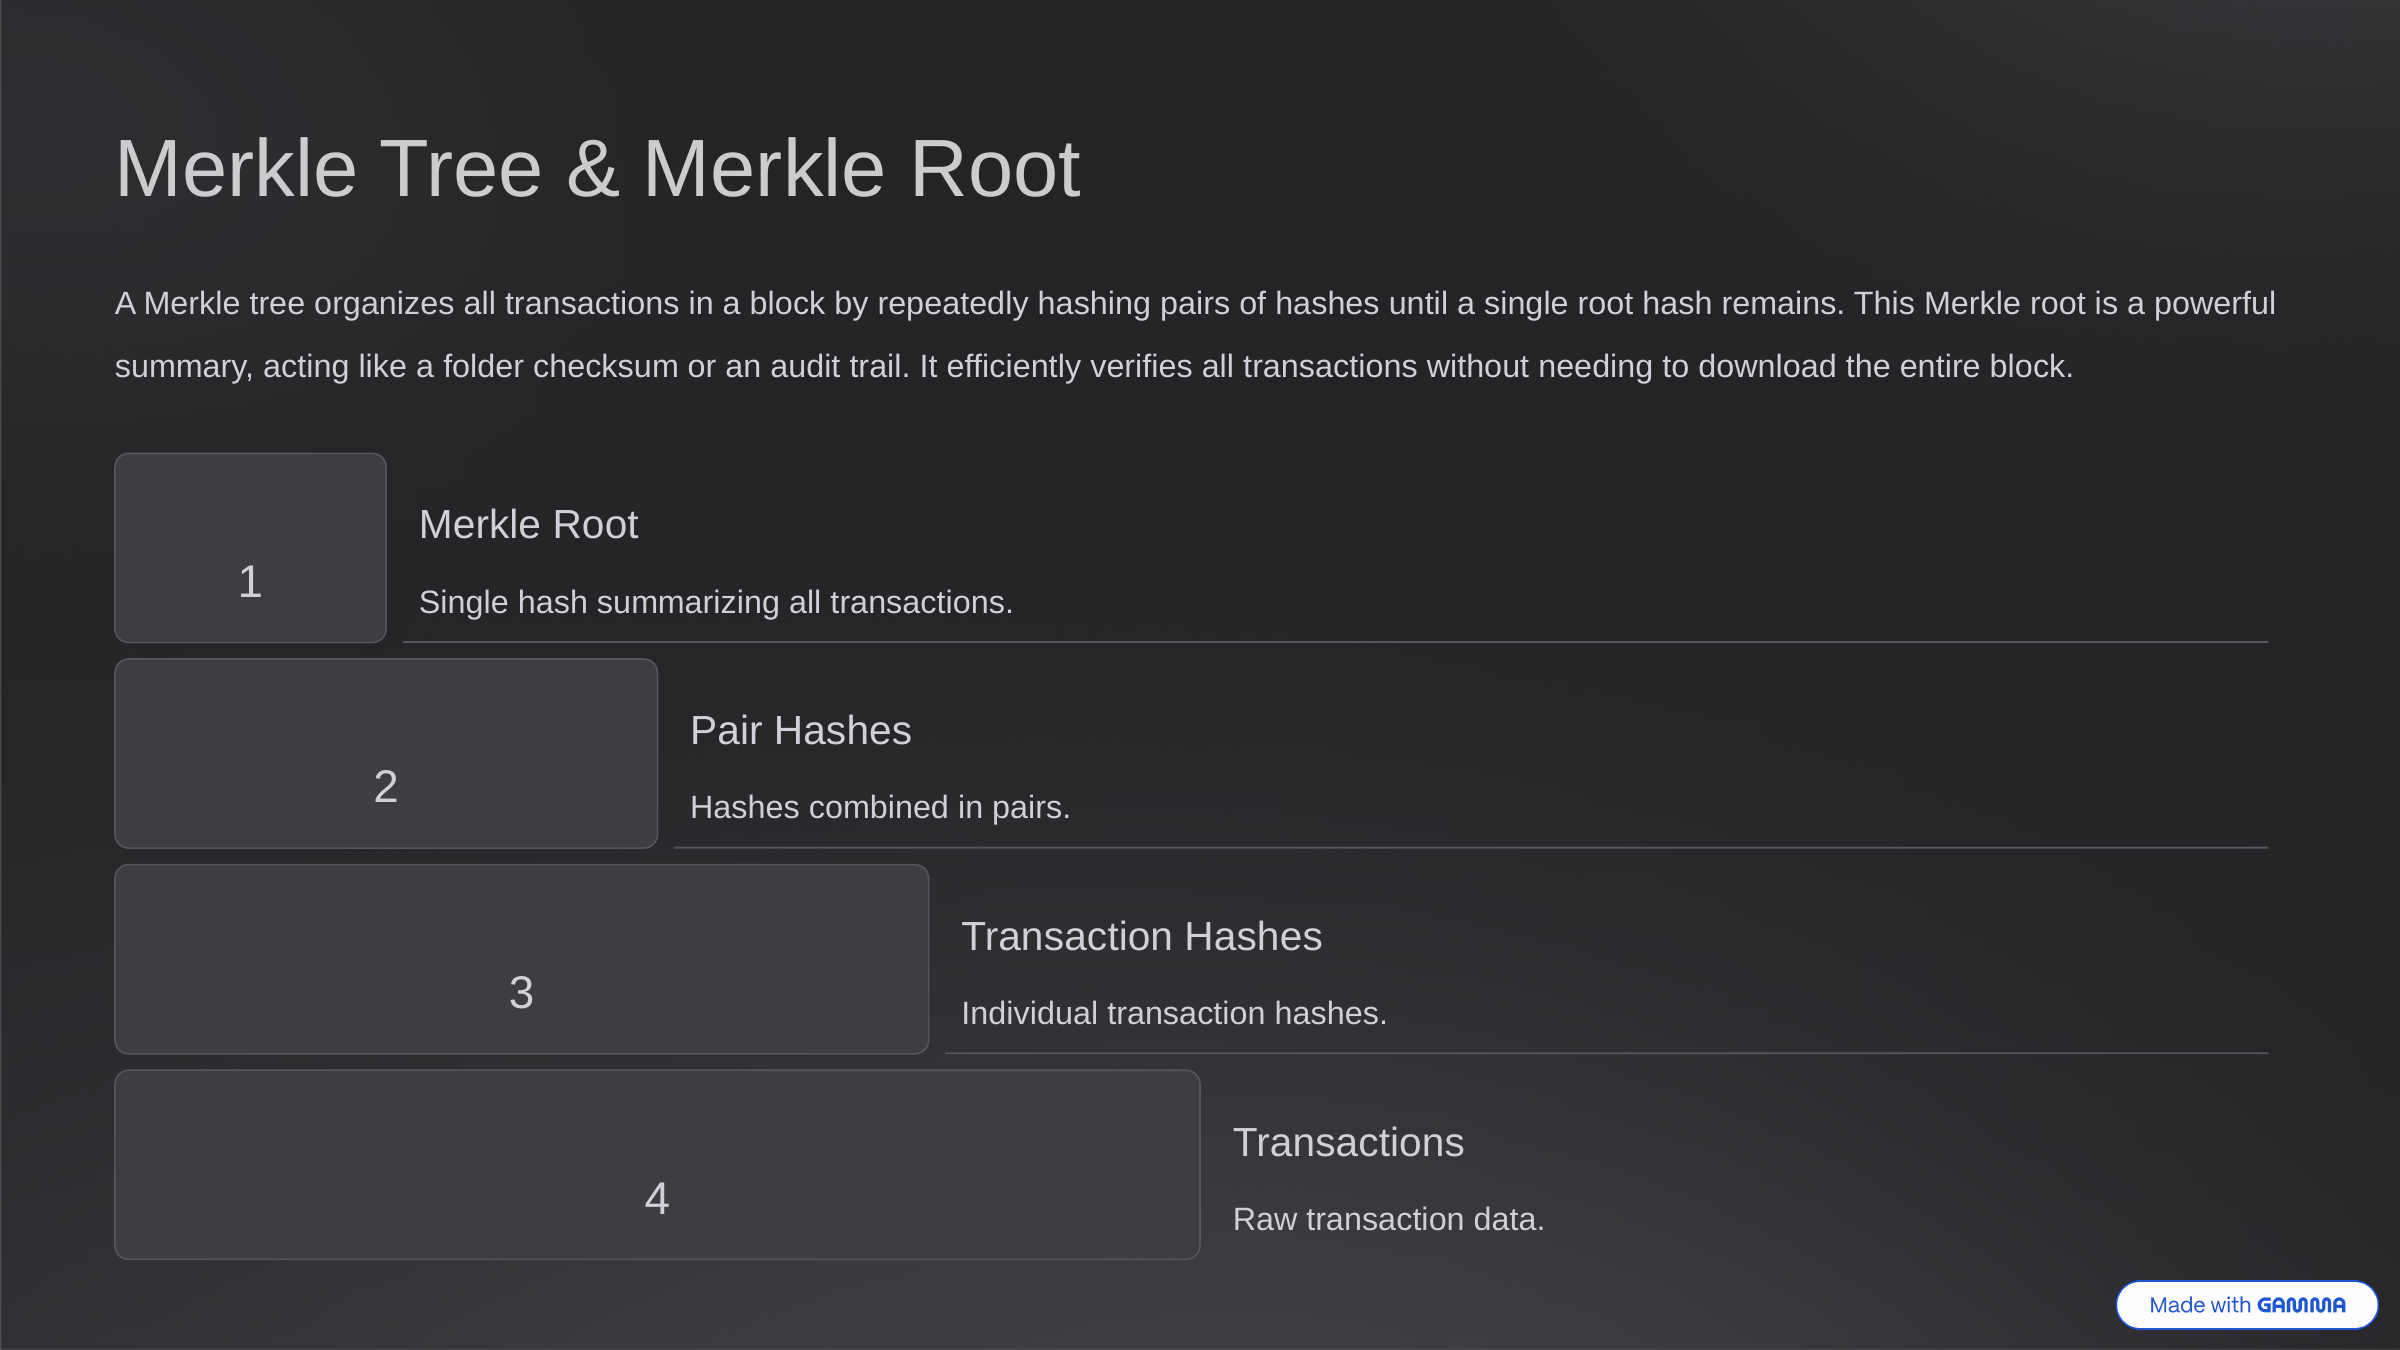

Merkle Tree & Merkle Root
A Merkle tree organizes all transactions in a block by repeatedly hashing pairs of hashes until a single root hash remains. This Merkle root is a powerful summary, acting like a folder checksum or an audit trail. It efficiently verifies all transactions without needing to download the entire block.

Merkle Root
1
Single hash summarizing all transactions.

Pair Hashes
2
Hashes combined in pairs.

Transaction Hashes
3
Individual transaction hashes.

Transactions
4
Raw transaction data.